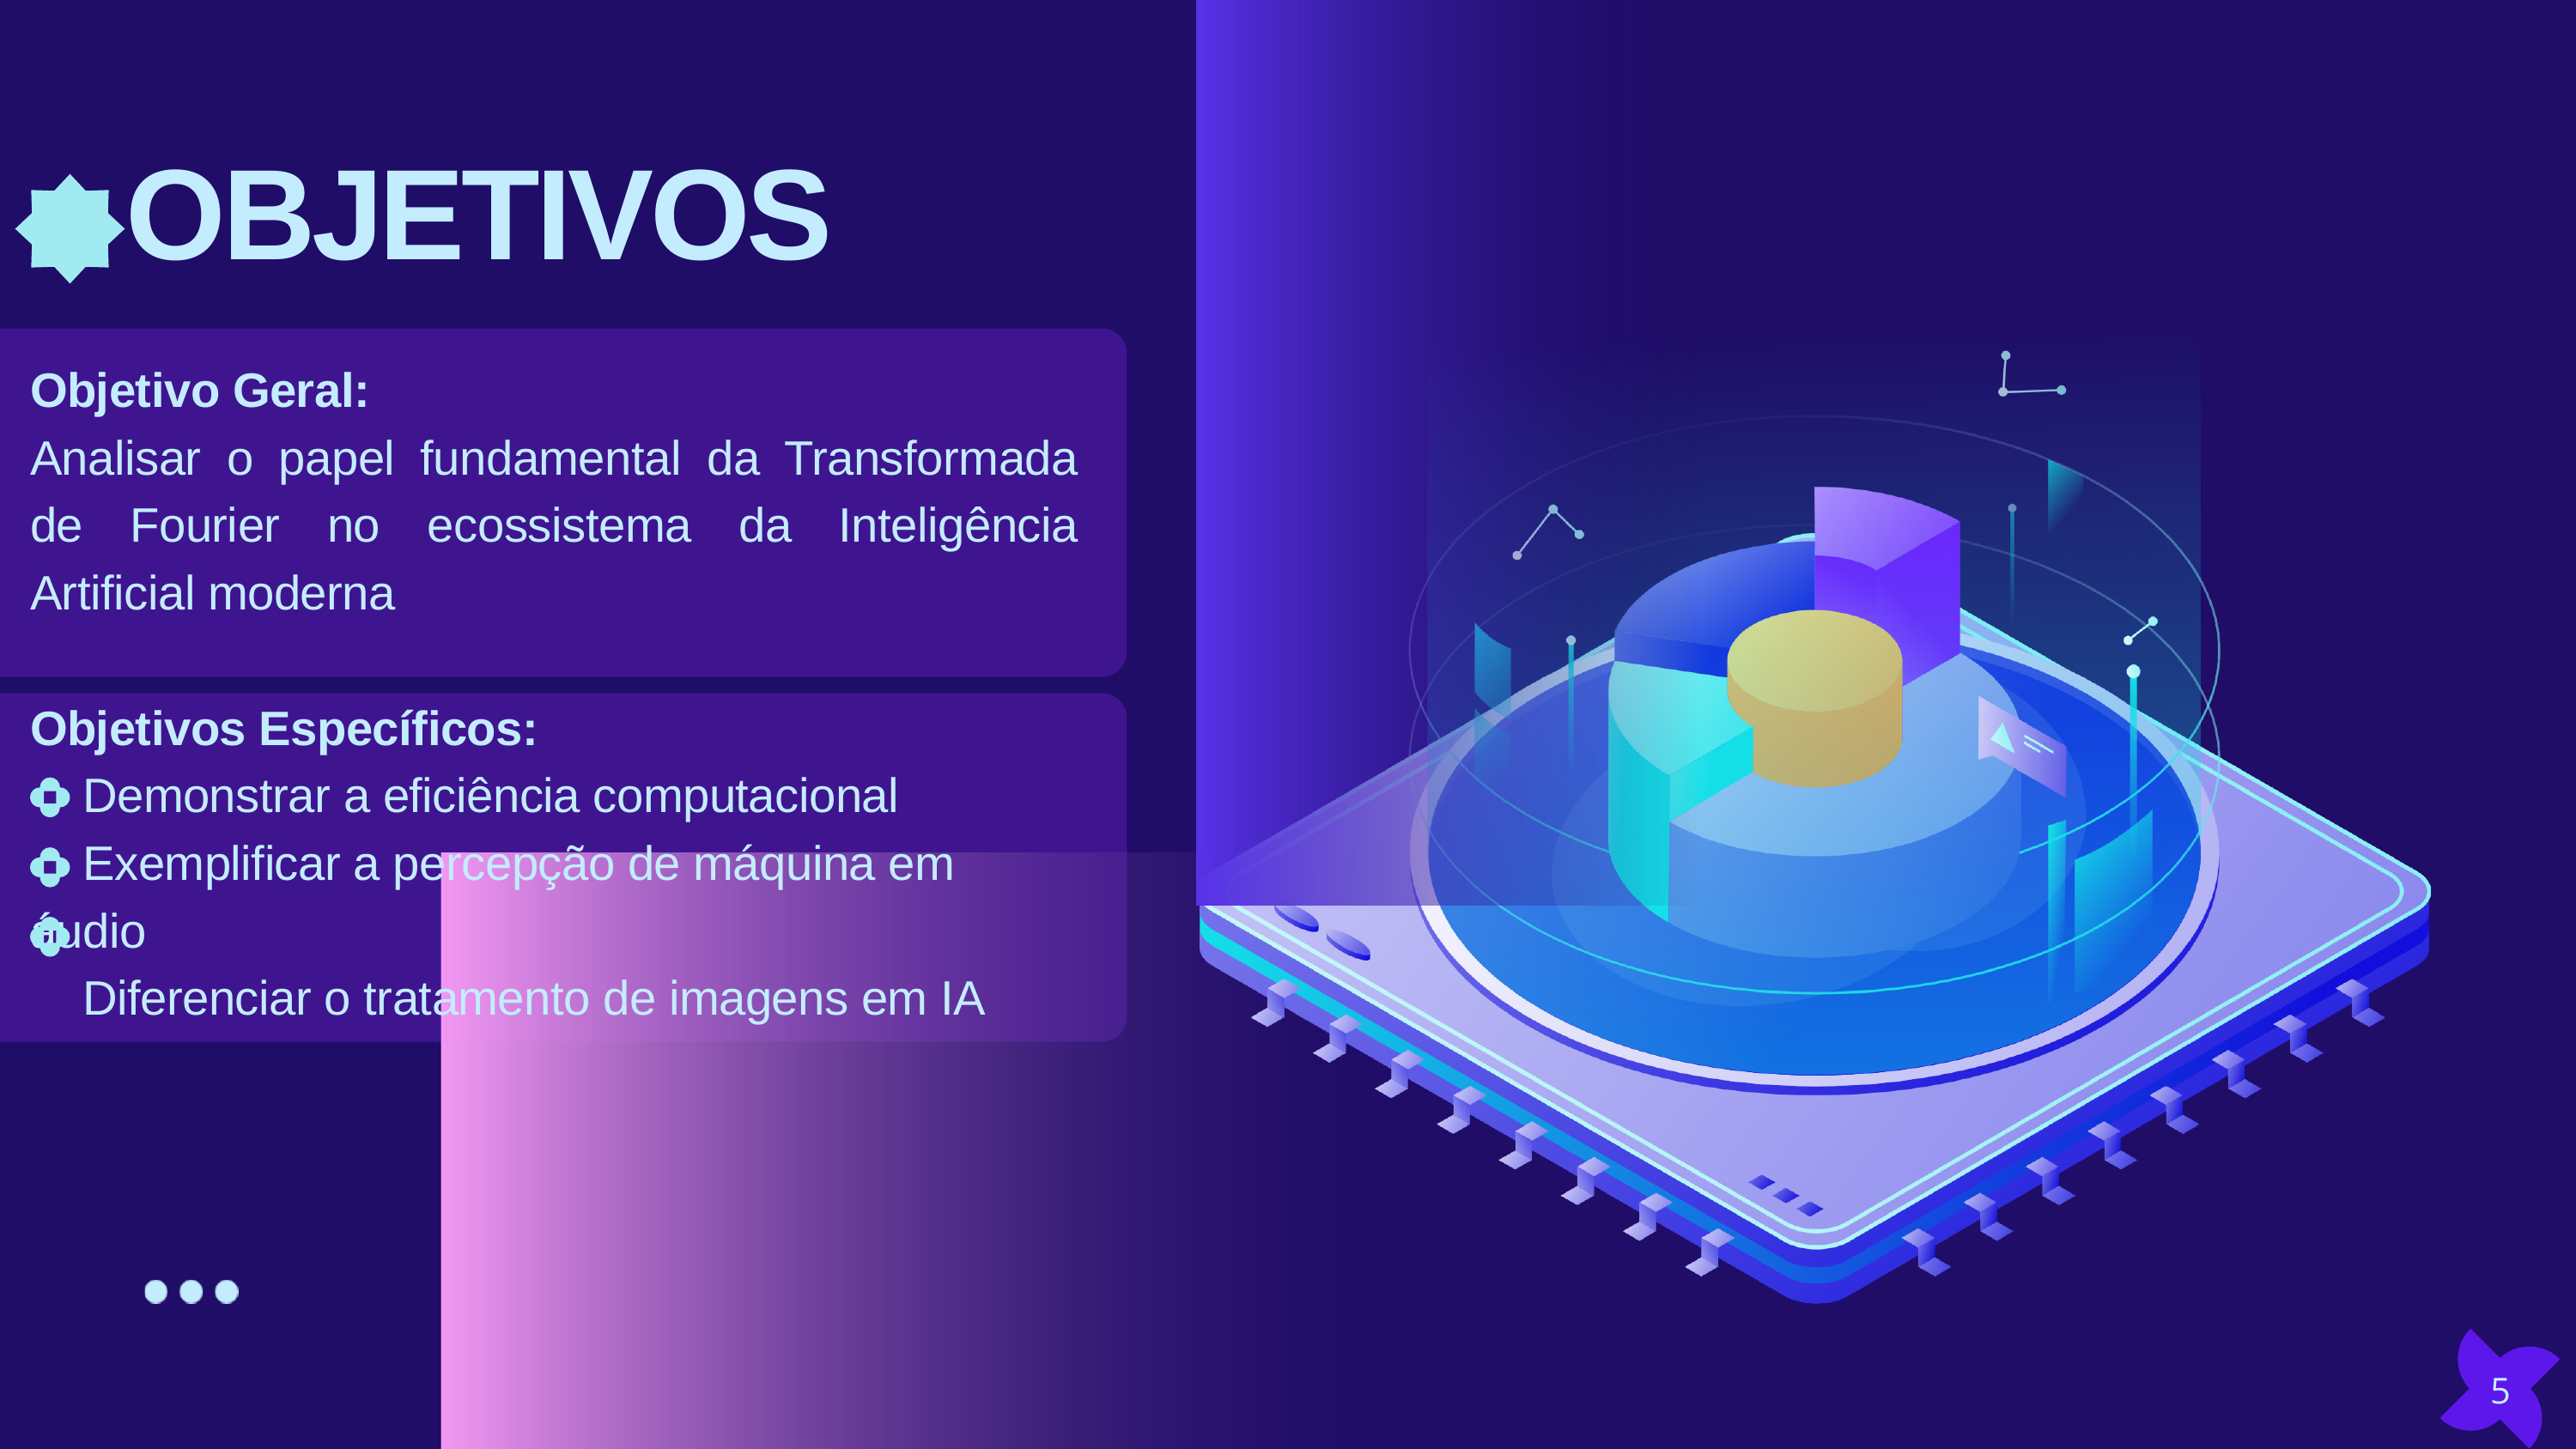

OBJETIVOS

Objetivo Geral:
Analisar o papel fundamental da Transformada de Fourier no ecossistema da Inteligência Artificial moderna

Objetivos Específicos:
    Demonstrar a eficiência computacional
    Exemplificar a percepção de máquina em áudio
    Diferenciar o tratamento de imagens em IA

5